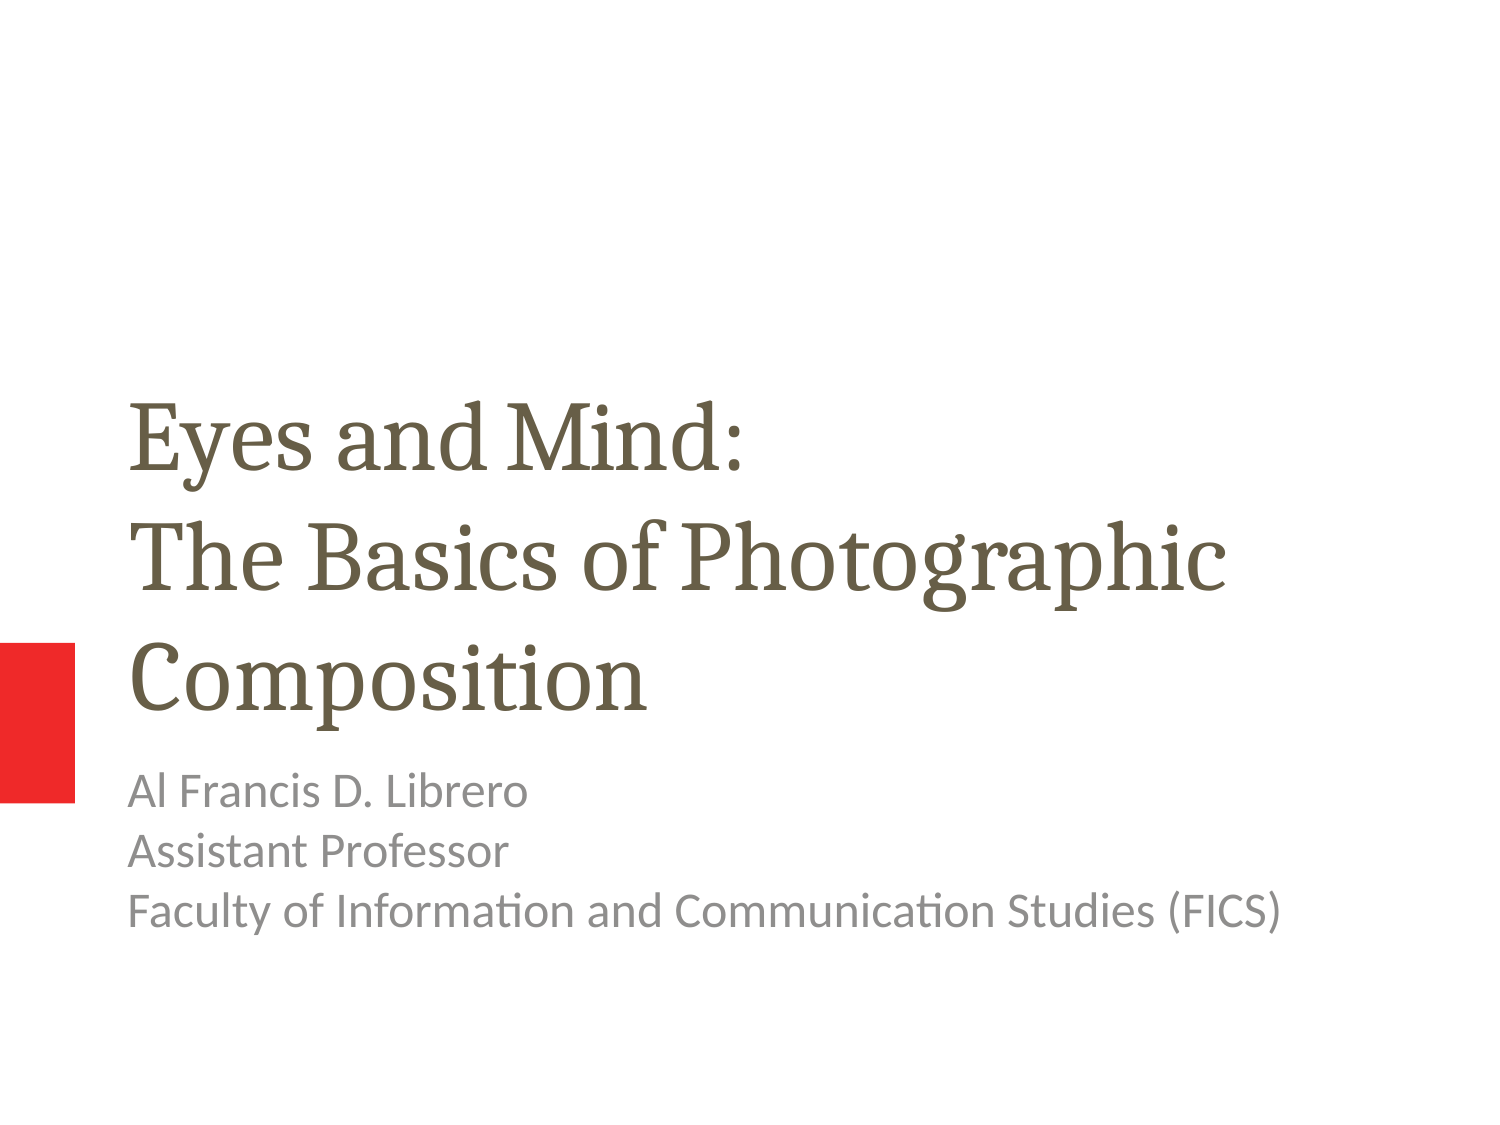

Eyes and Mind:
The Basics of Photographic Composition
Al Francis D. Librero
Assistant Professor
Faculty of Information and Communication Studies (FICS)